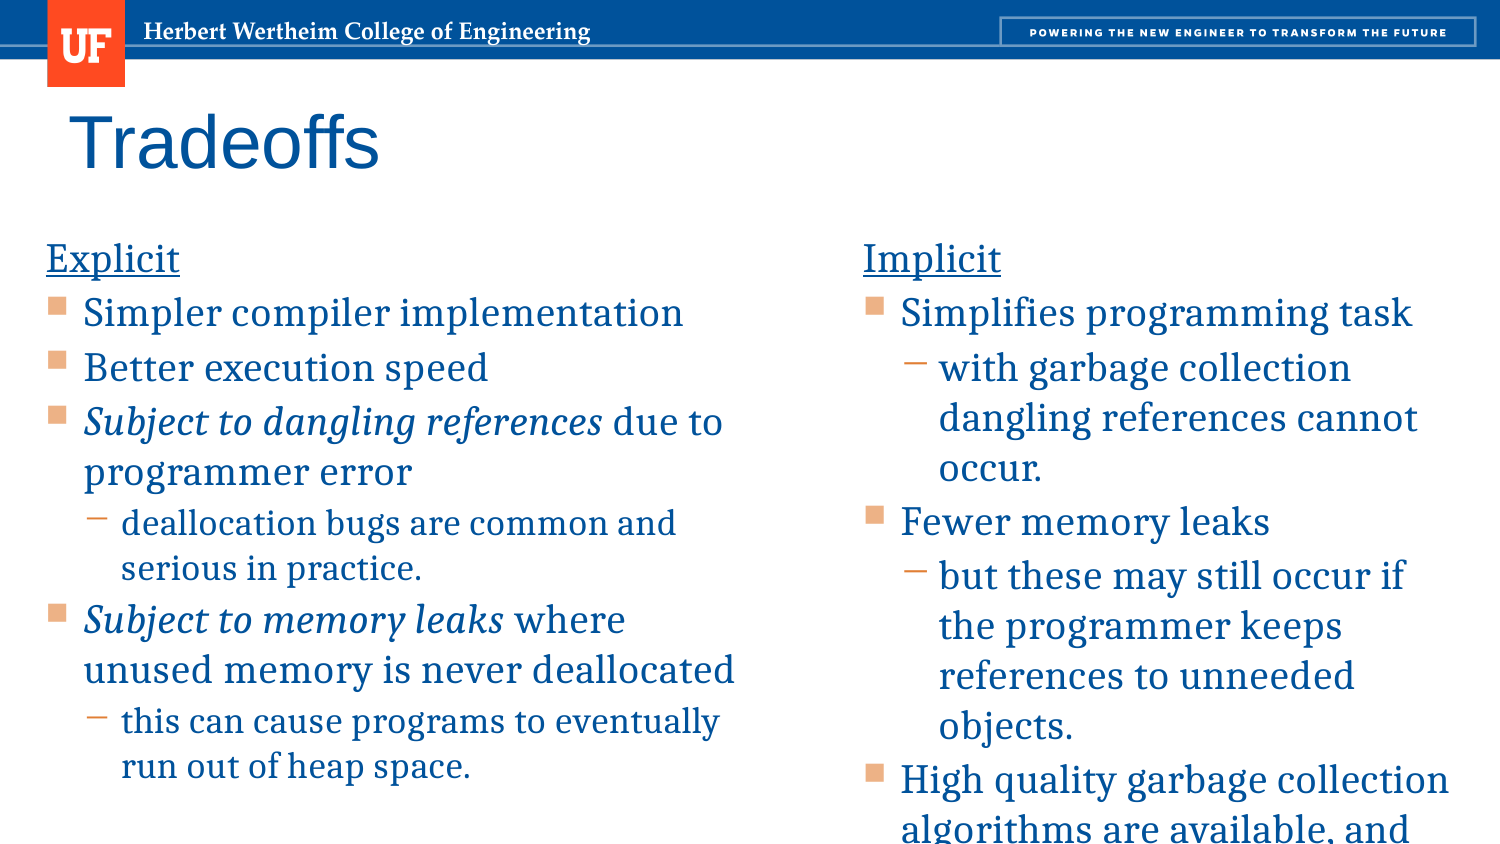

# Tradeoffs
Explicit
Simpler compiler implementation
Better execution speed
Subject to dangling references due to programmer error
deallocation bugs are common and serious in practice.
Subject to memory leaks where unused memory is never deallocated
this can cause programs to eventually run out of heap space.
Implicit
Simplifies programming task
with garbage collection dangling references cannot occur.
Fewer memory leaks
but these may still occur if the programmer keeps references to unneeded objects.
High quality garbage collection algorithms are available, and technology is improving.